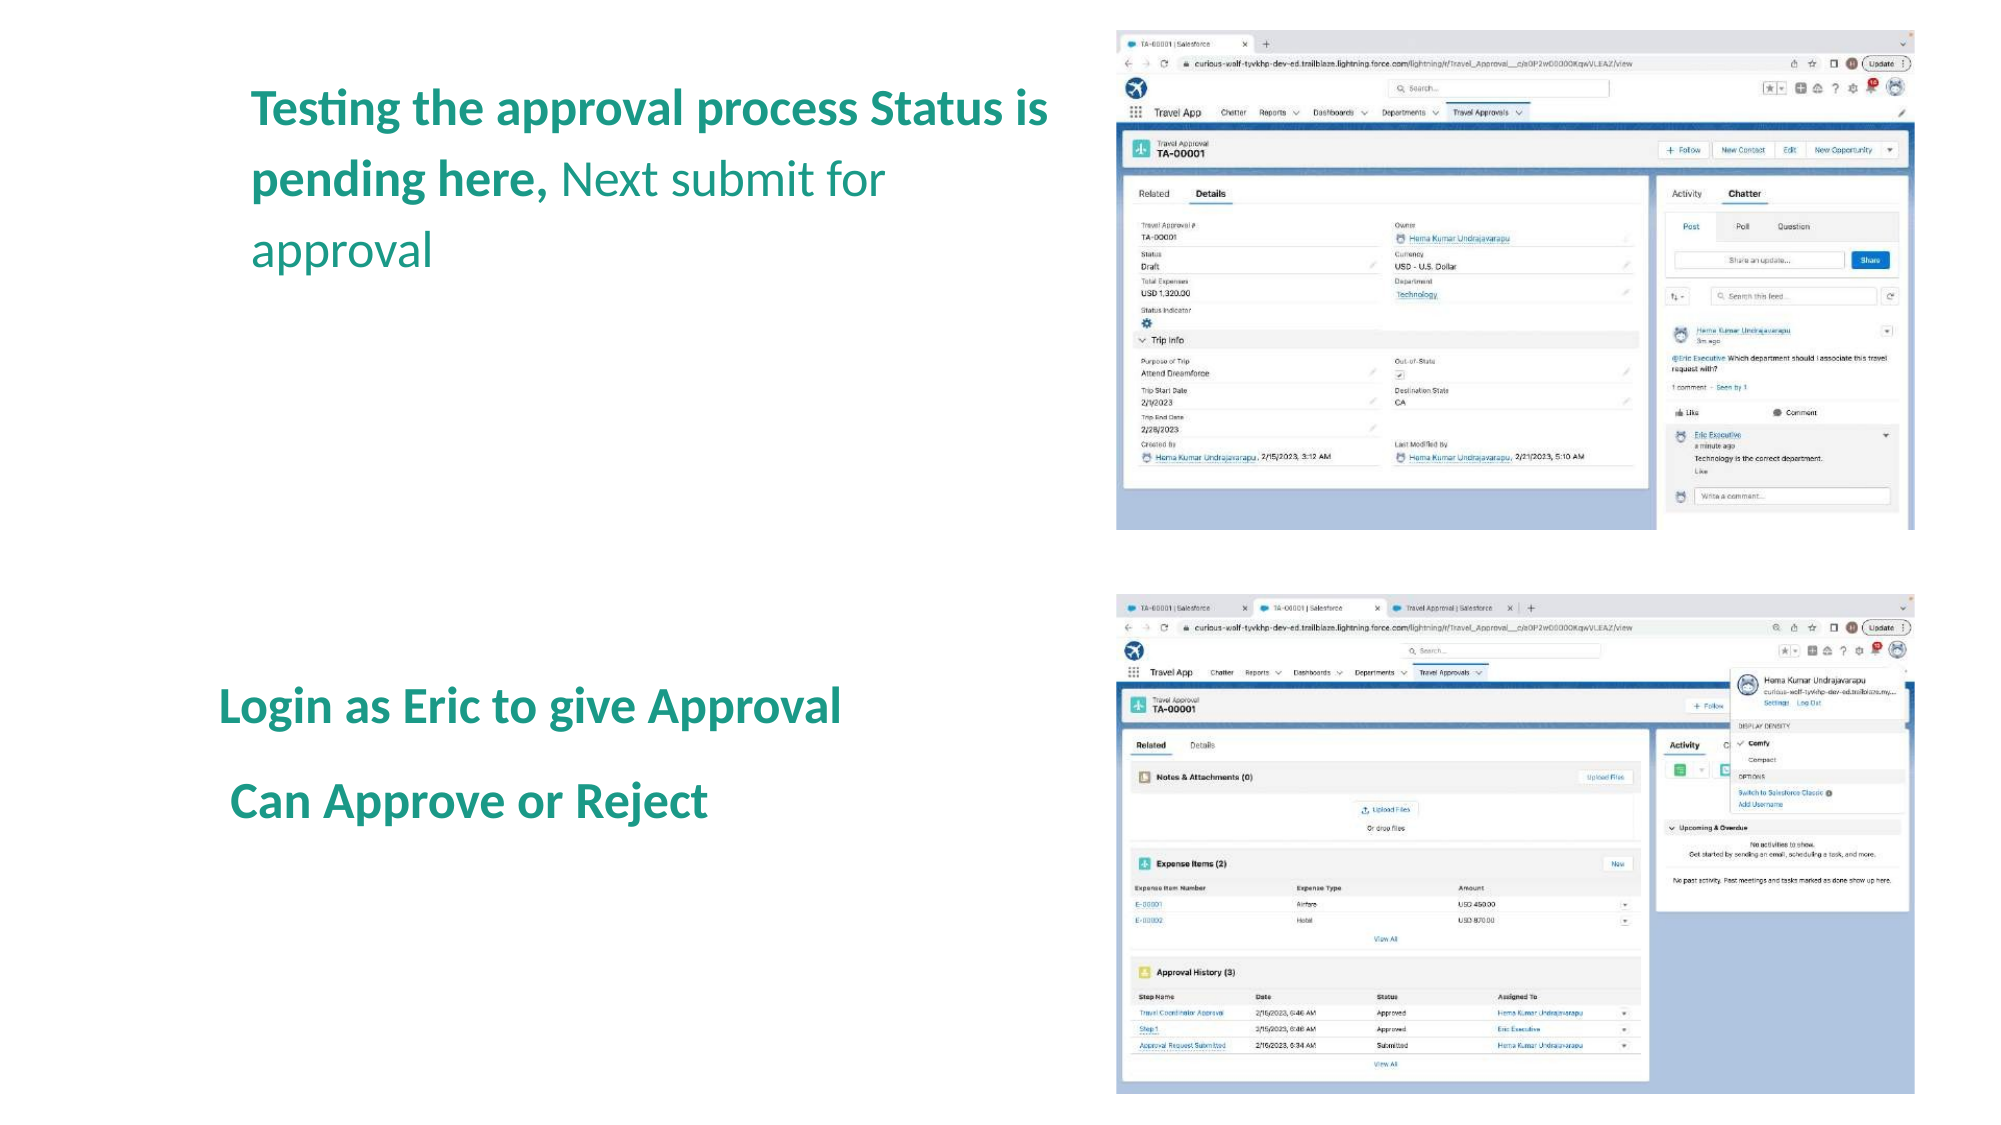

# Testing the approval process Status is  pending here, Next submit for  approval

Login as Eric to give Approval  Can Approve or Reject